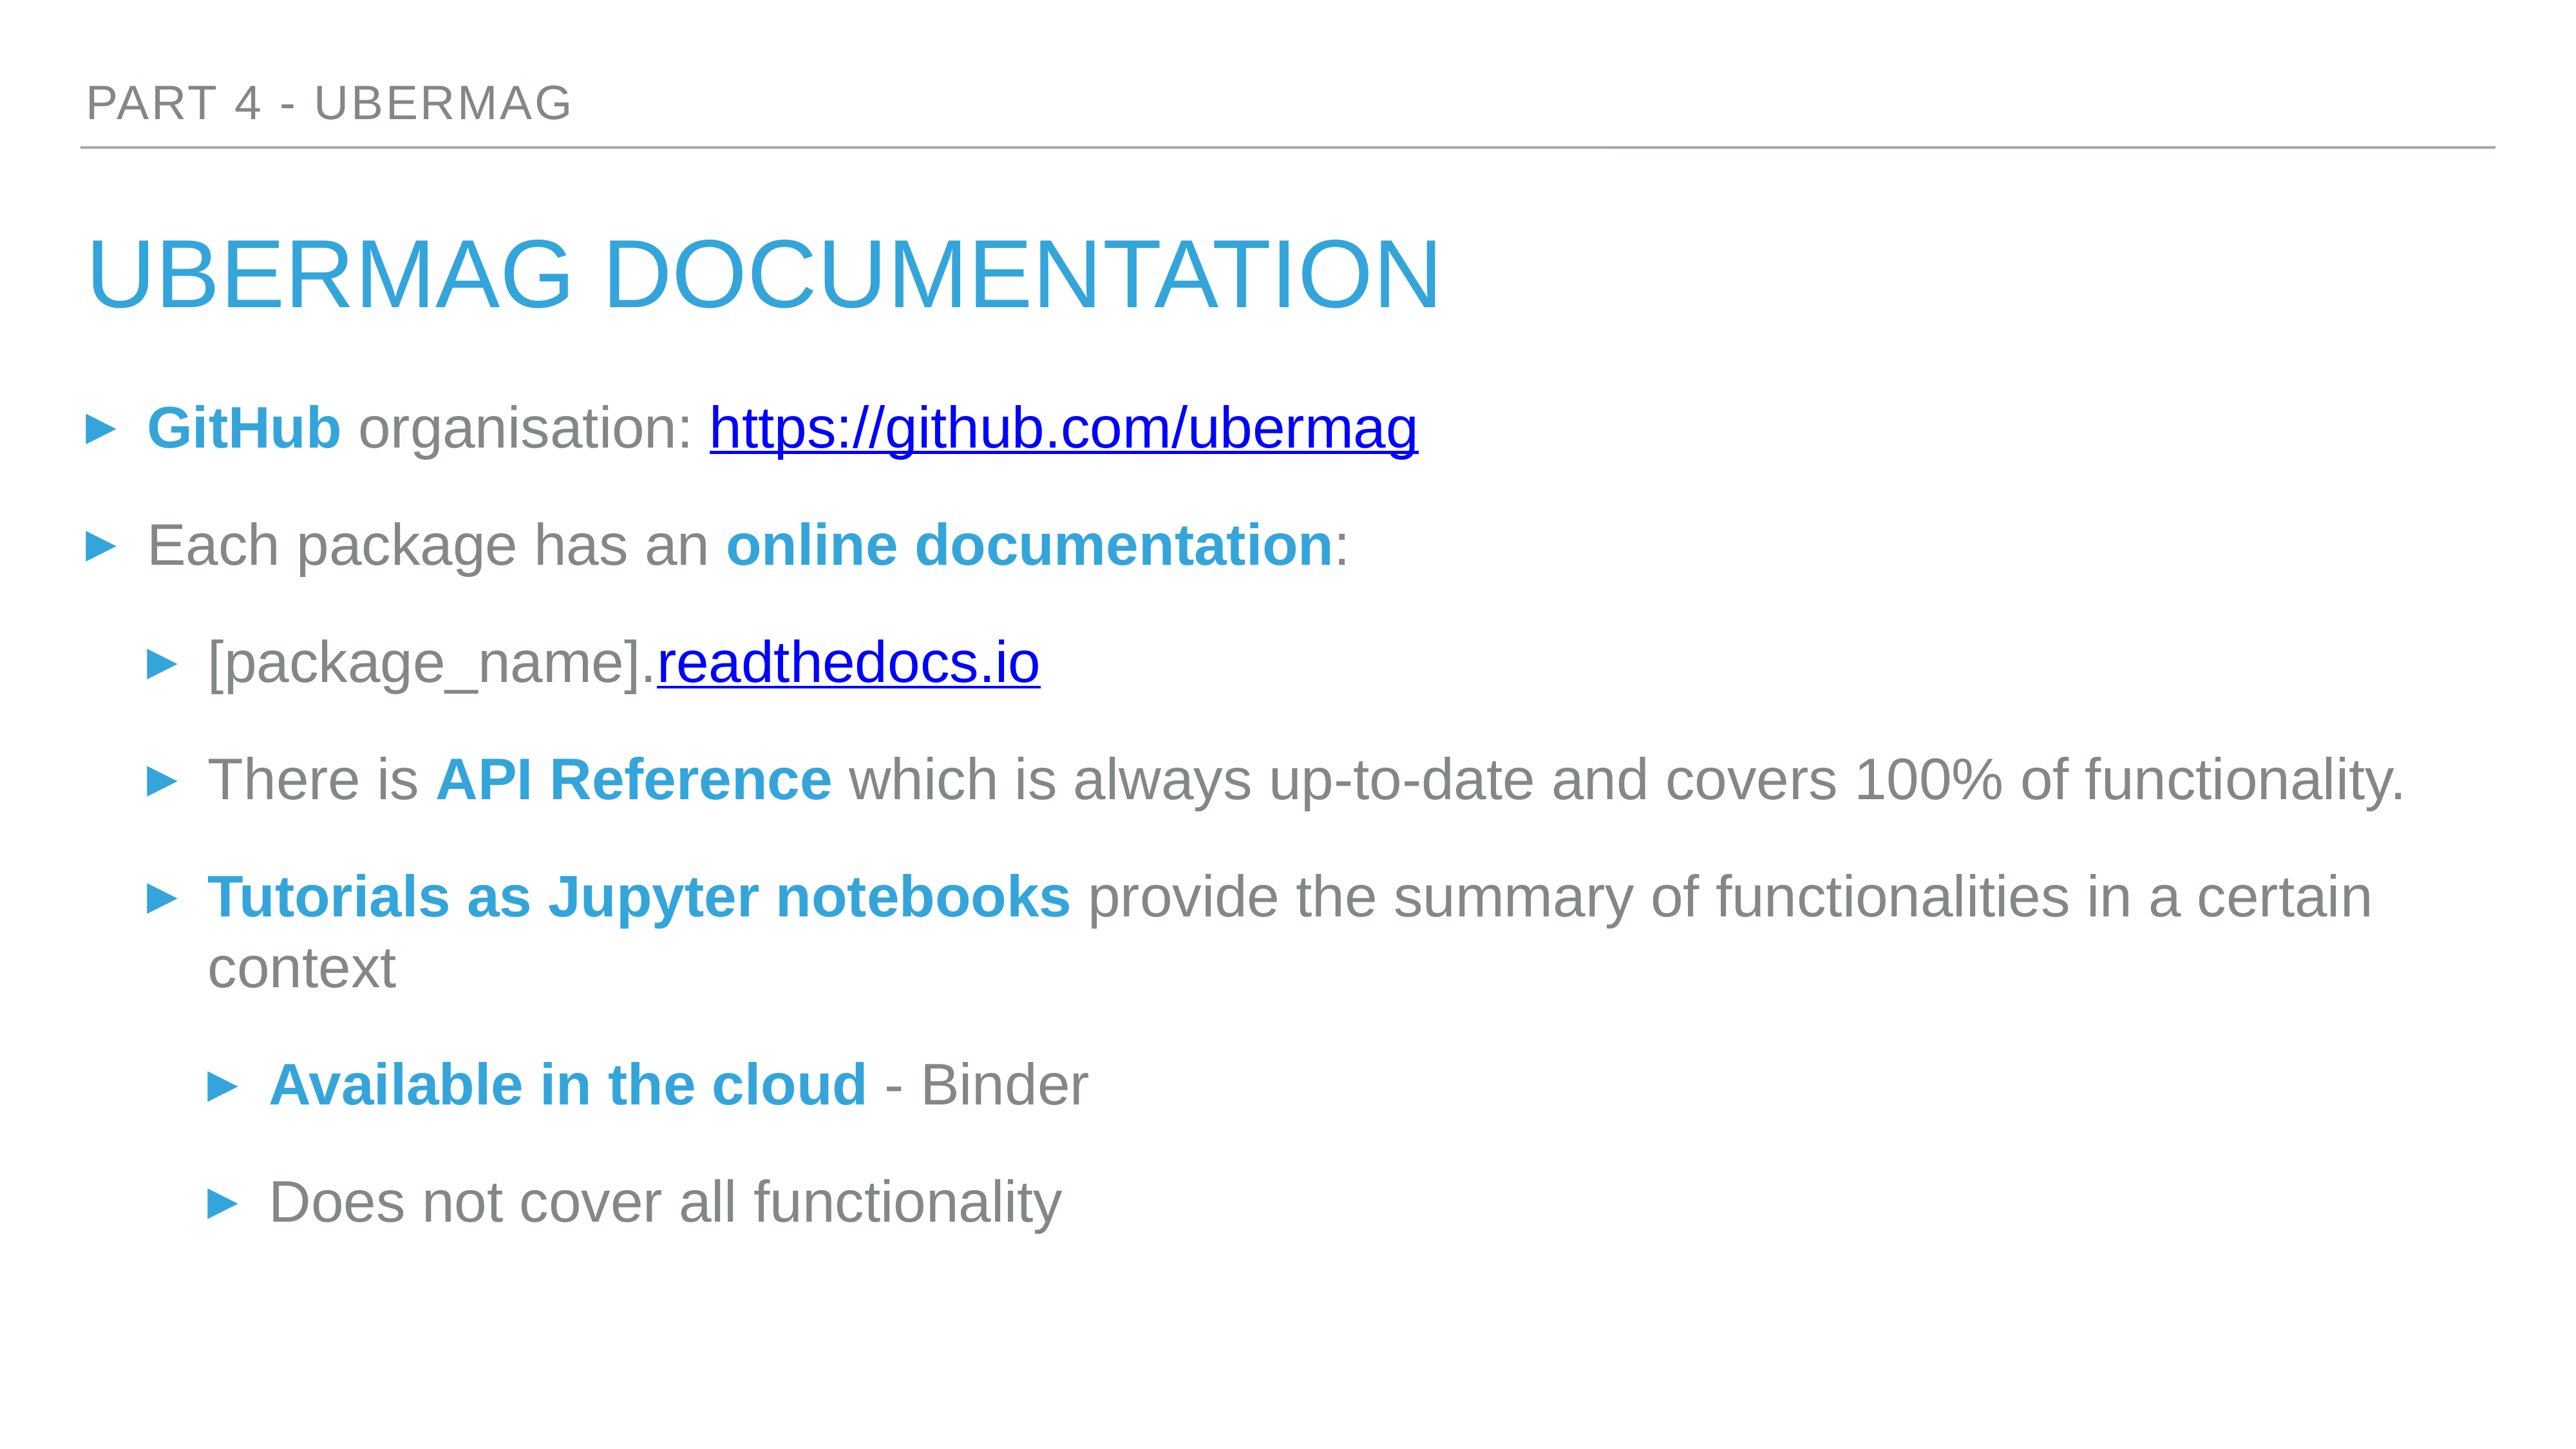

Part 4 - Ubermag
# Ubermag Documentation
GitHub organisation: https://github.com/ubermag
Each package has an online documentation:
[package_name].readthedocs.io
There is API Reference which is always up-to-date and covers 100% of functionality.
Tutorials as Jupyter notebooks provide the summary of functionalities in a certain context
Available in the cloud - Binder
Does not cover all functionality